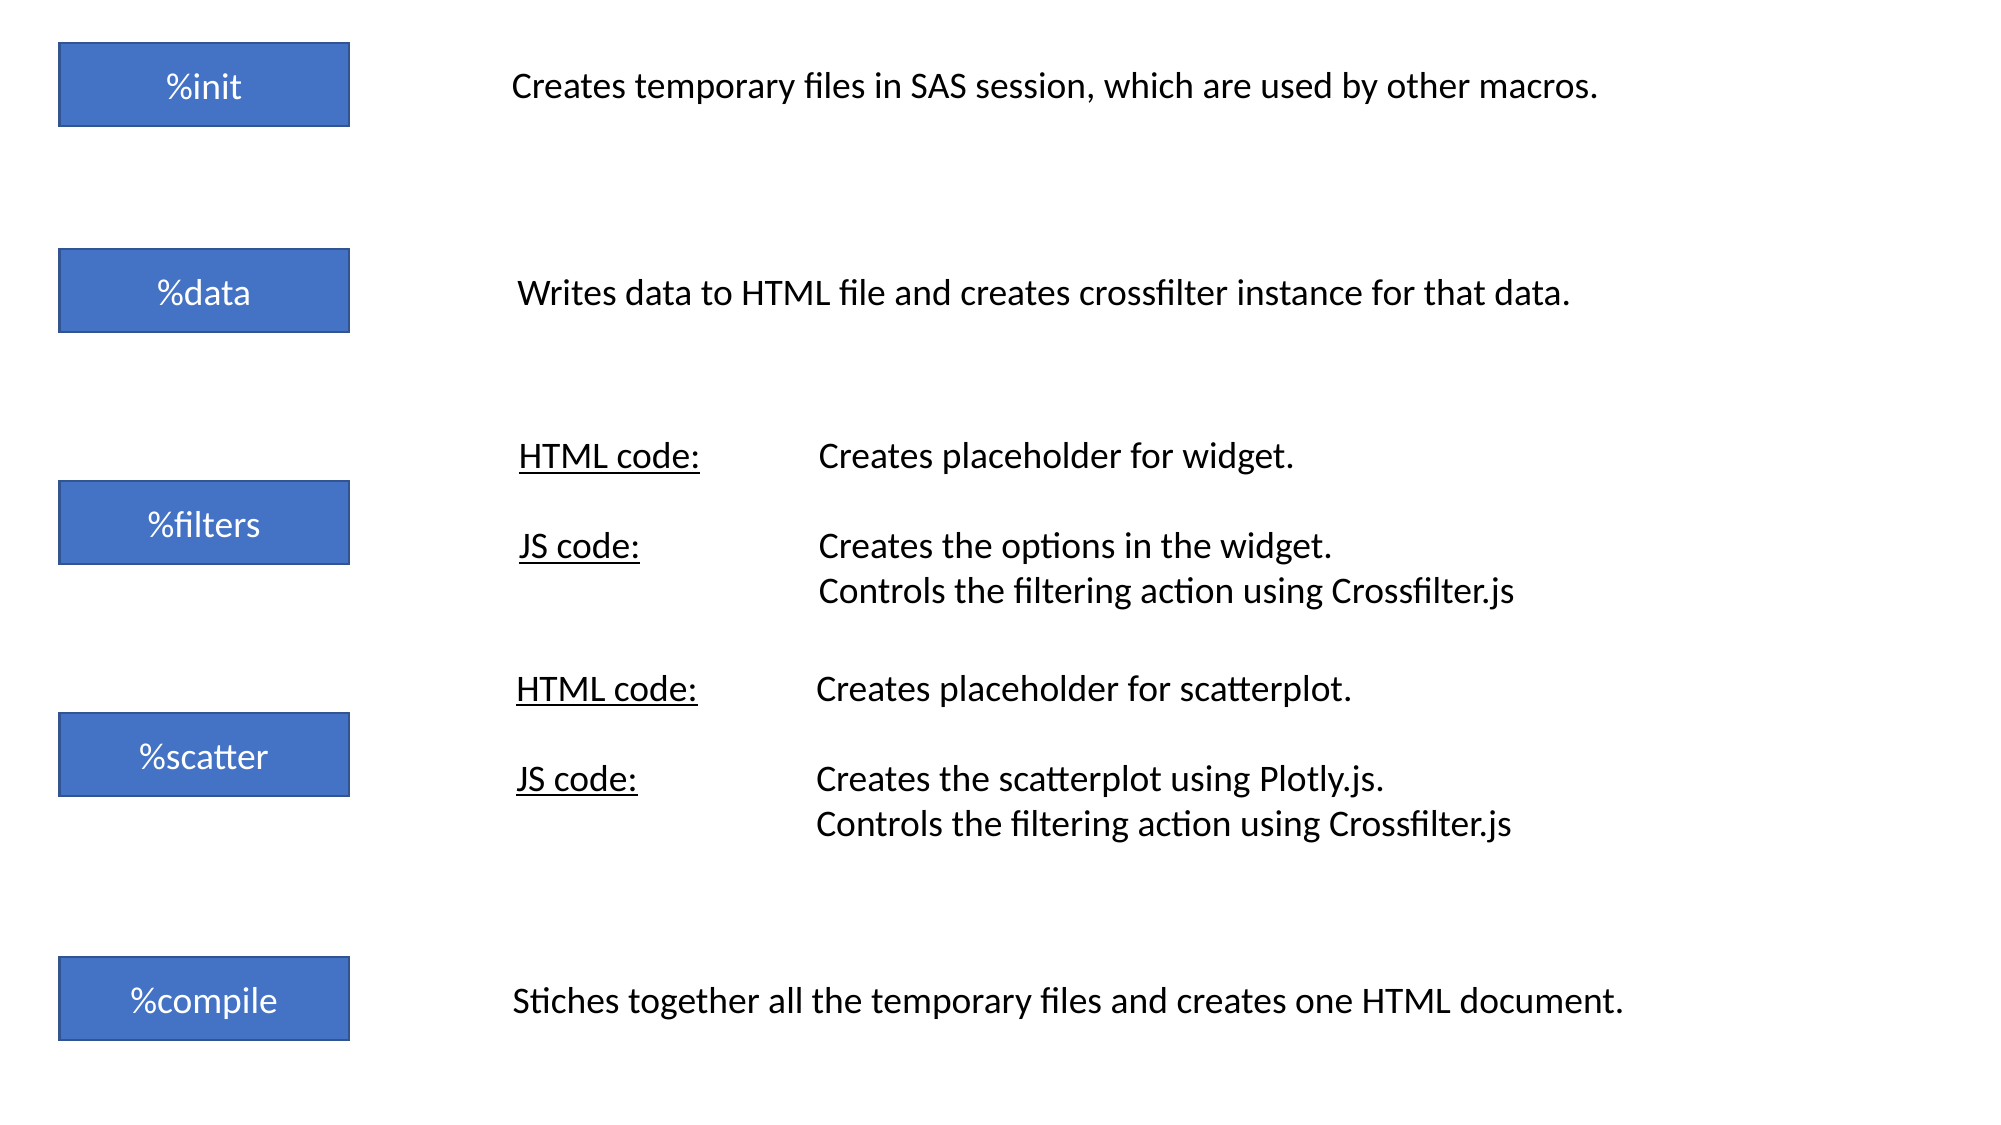

%init
Creates temporary files in SAS session, which are used by other macros.
%data
Writes data to HTML file and creates crossfilter instance for that data.
HTML code: 	Creates placeholder for widget.

JS code: 		Creates the options in the widget.
		Controls the filtering action using Crossfilter.js
%filters
HTML code: 	Creates placeholder for scatterplot.

JS code: 		Creates the scatterplot using Plotly.js.
		Controls the filtering action using Crossfilter.js
%scatter
%compile
Stiches together all the temporary files and creates one HTML document.